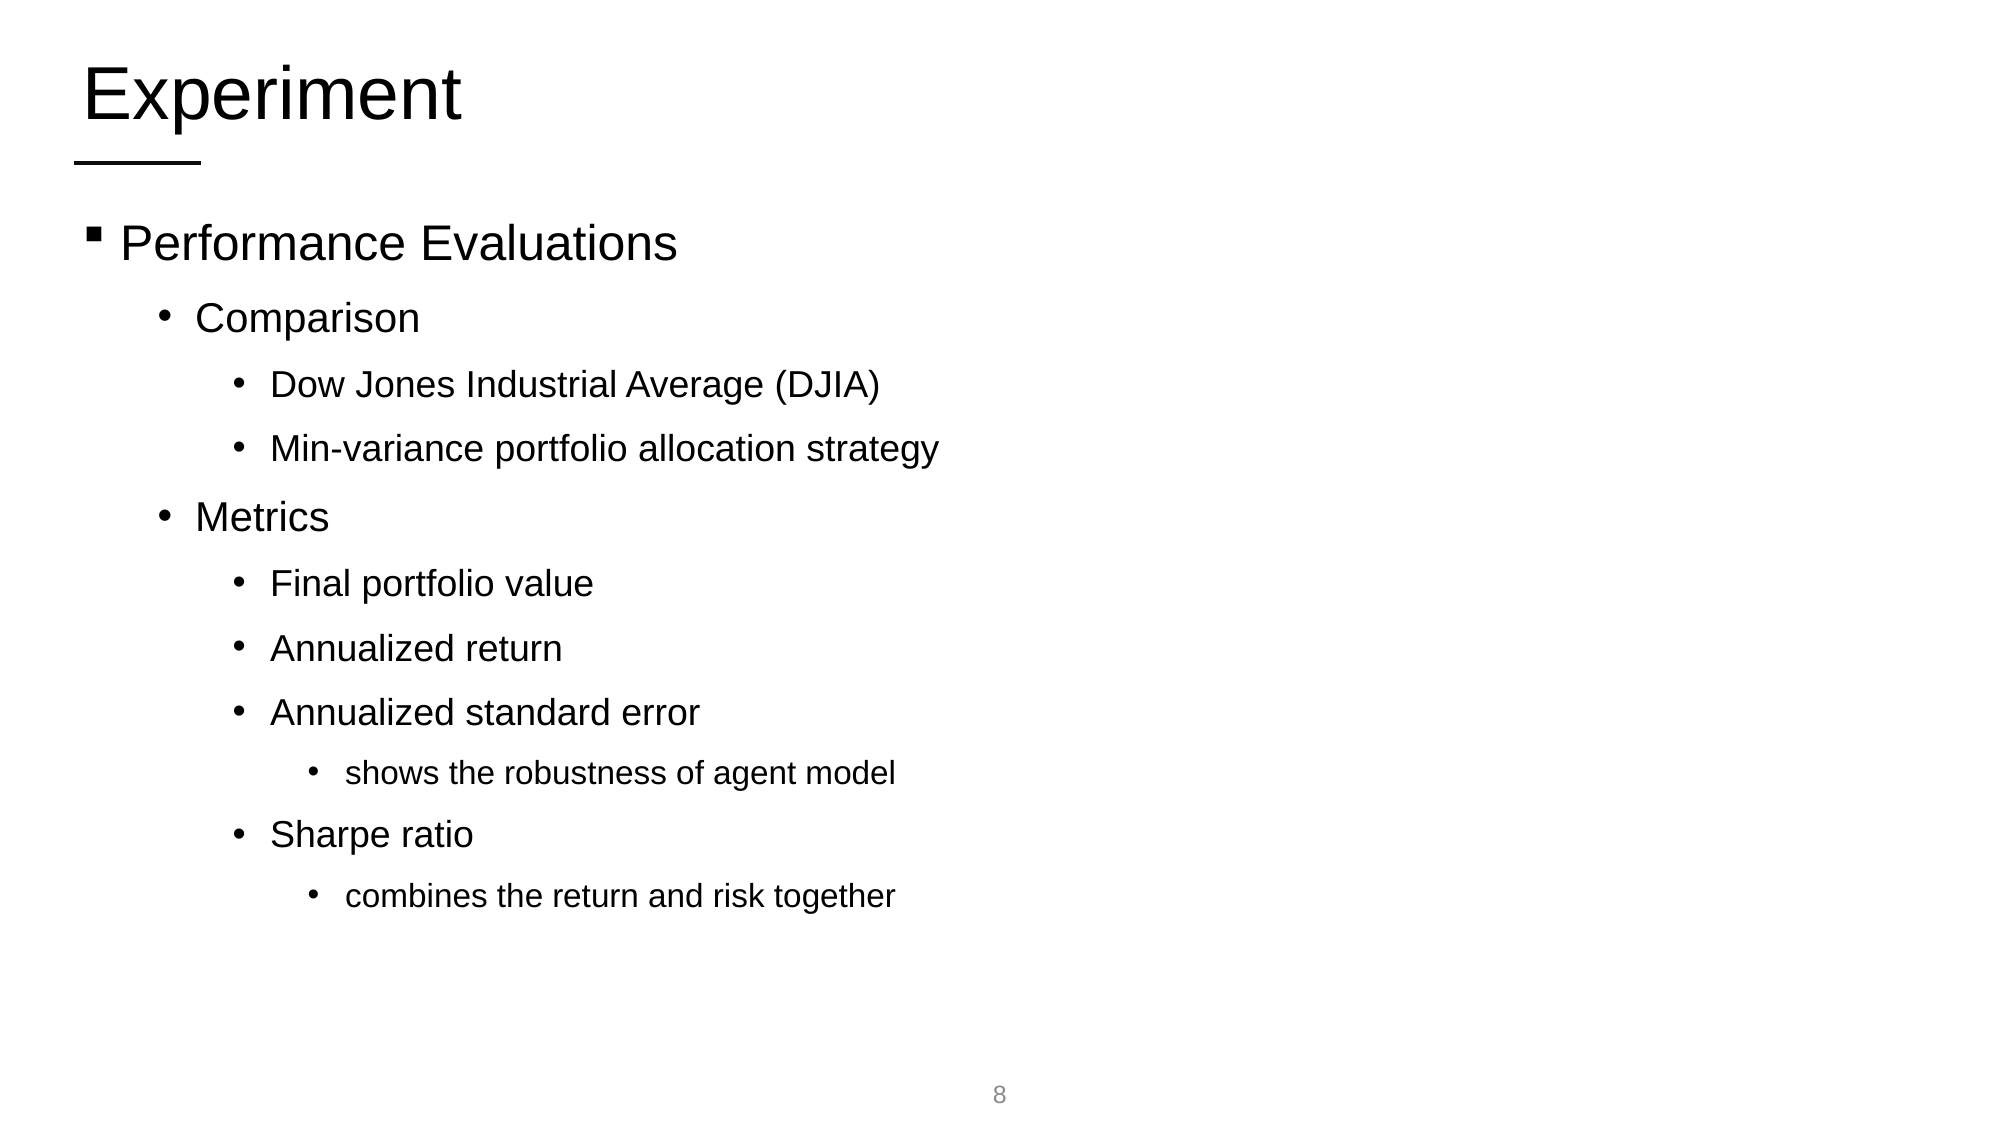

# Experiment
Performance Evaluations
Comparison
Dow Jones Industrial Average (DJIA)
Min-variance portfolio allocation strategy
Metrics
Final portfolio value
Annualized return
Annualized standard error
shows the robustness of agent model
Sharpe ratio
combines the return and risk together

8